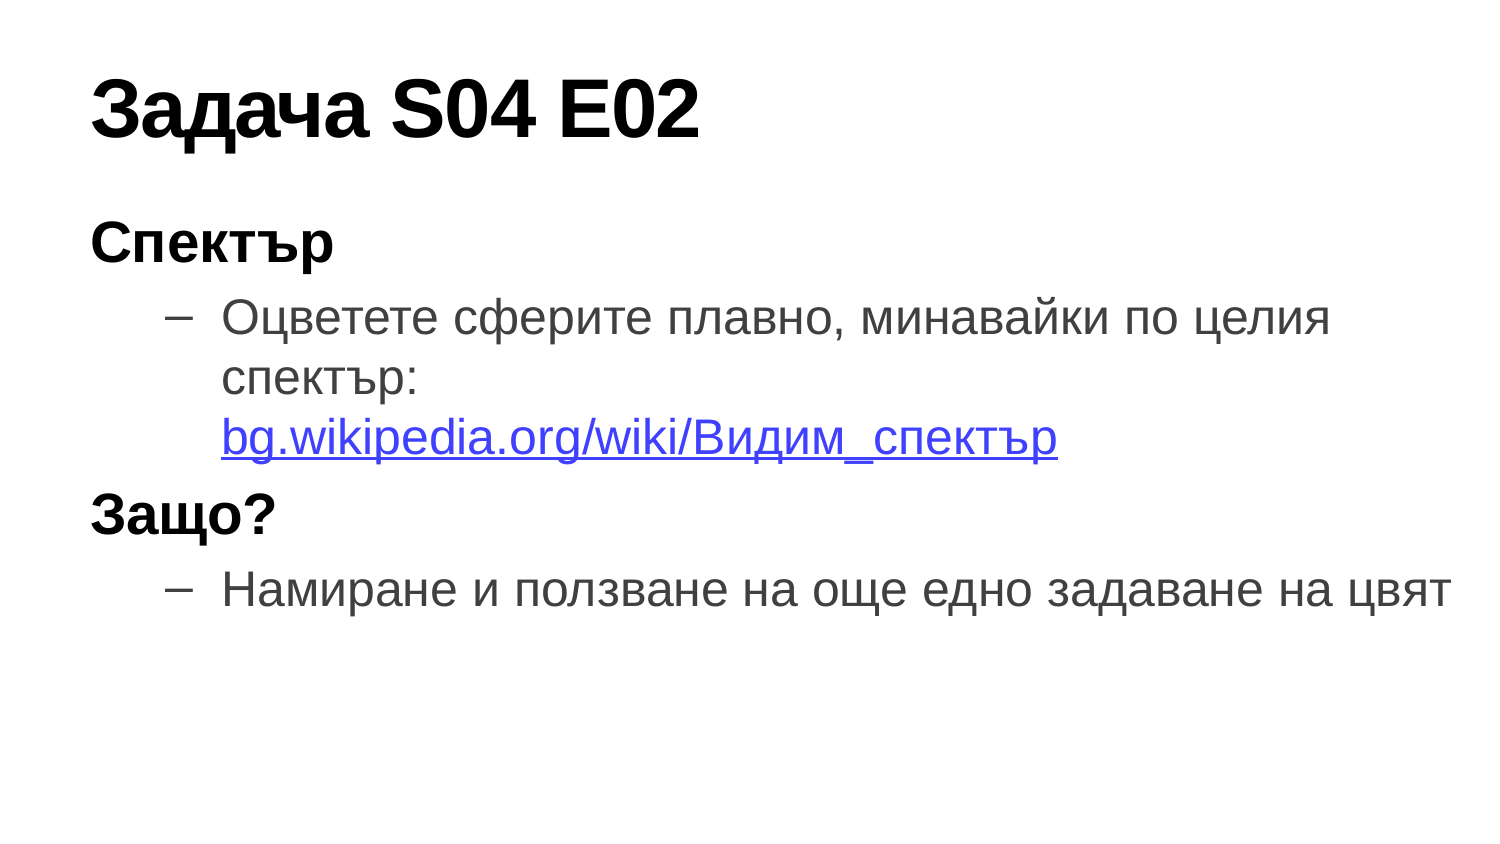

# Задача S04 E02
Спектър
Оцветете сферите плавно, минавайки по целия спектър:
bg.wikipedia.org/wiki/Видим_спектър
Защо?
Намиране и ползване на още едно задаване на цвят